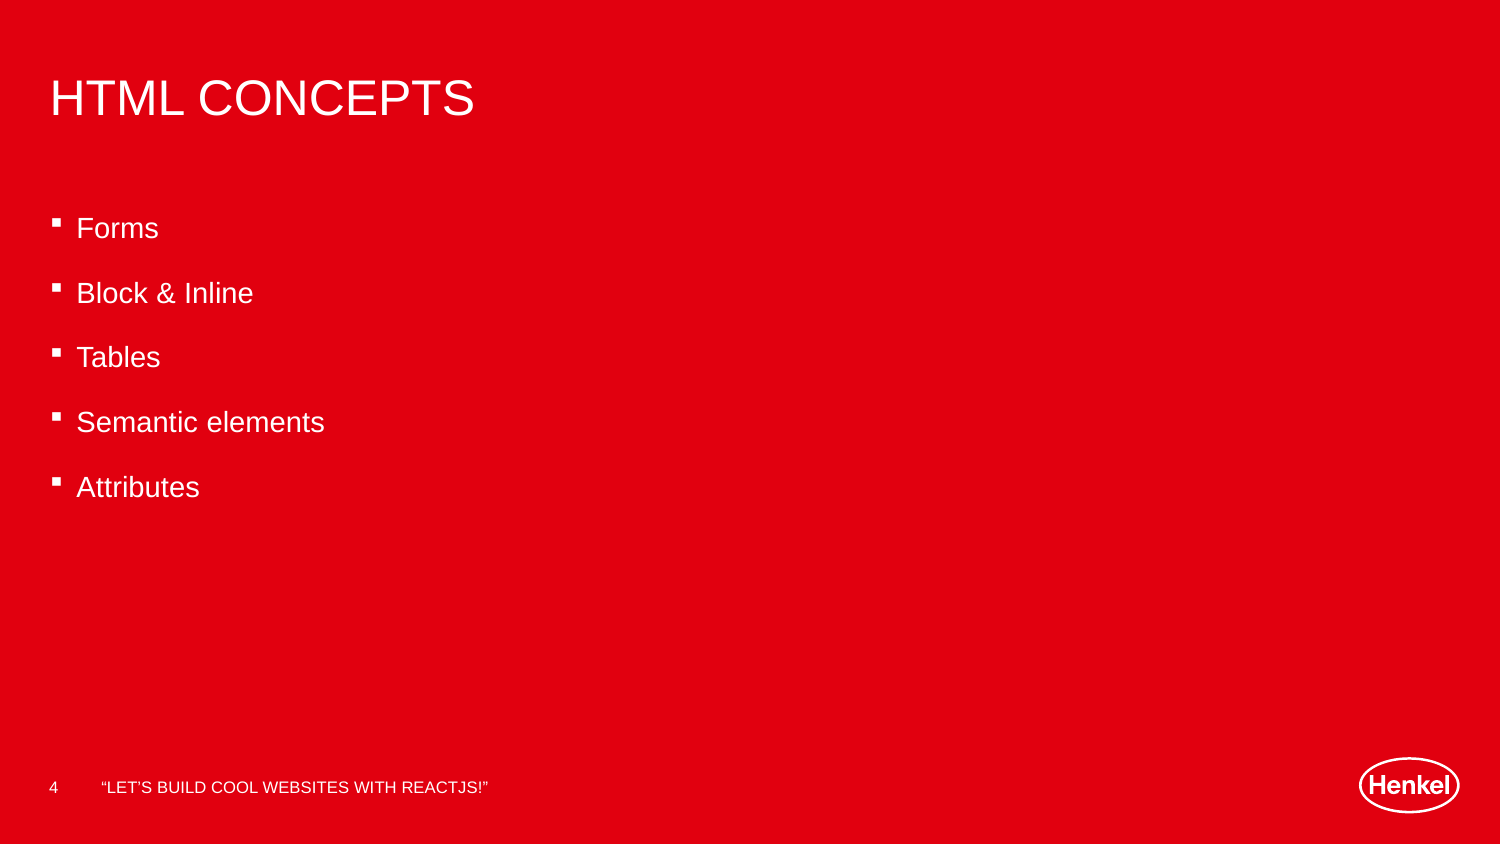

# HTML Concepts
Forms
Block & Inline
Tables
Semantic elements
Attributes

4
“Let’s Build Cool Websites with ReactJS!”